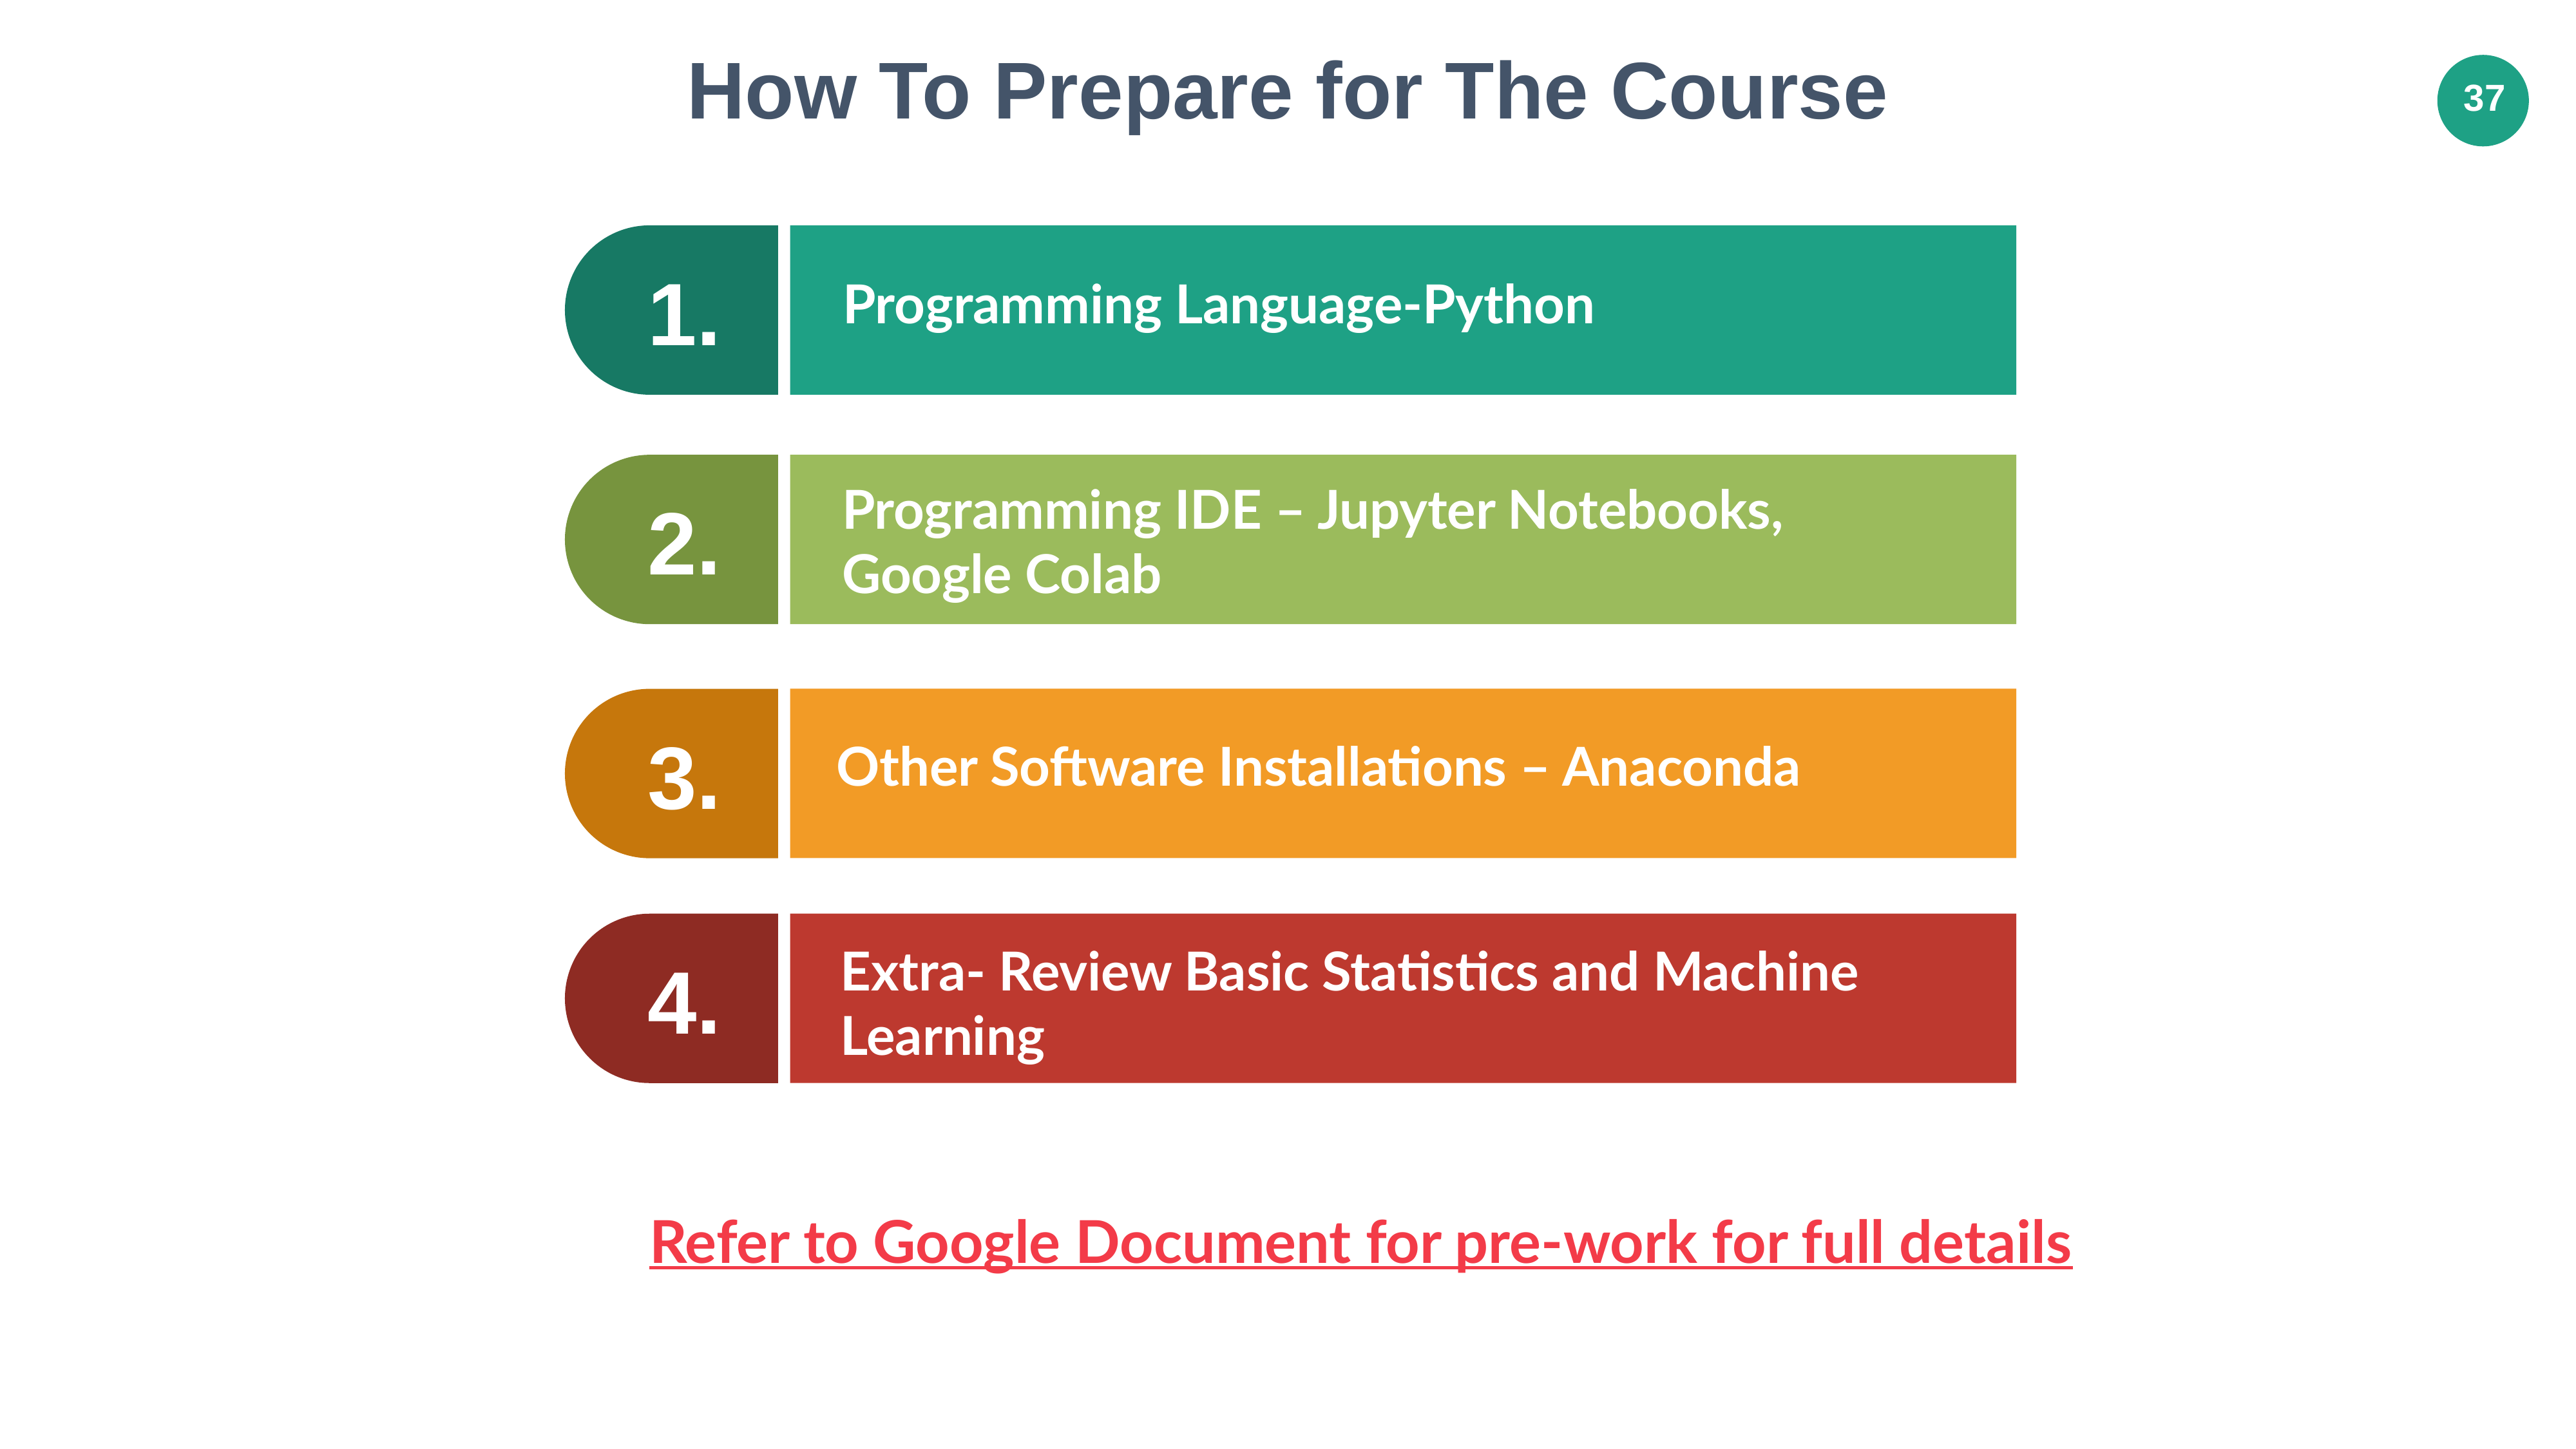

How To Prepare for The Course

1.
Programming Language-Python

Programming IDE – Jupyter Notebooks, Google Colab
2.

3.
Other Software Installations – Anaconda

Extra- Review Basic Statistics and Machine Learning
4.
Refer to Google Document for pre-work for full details